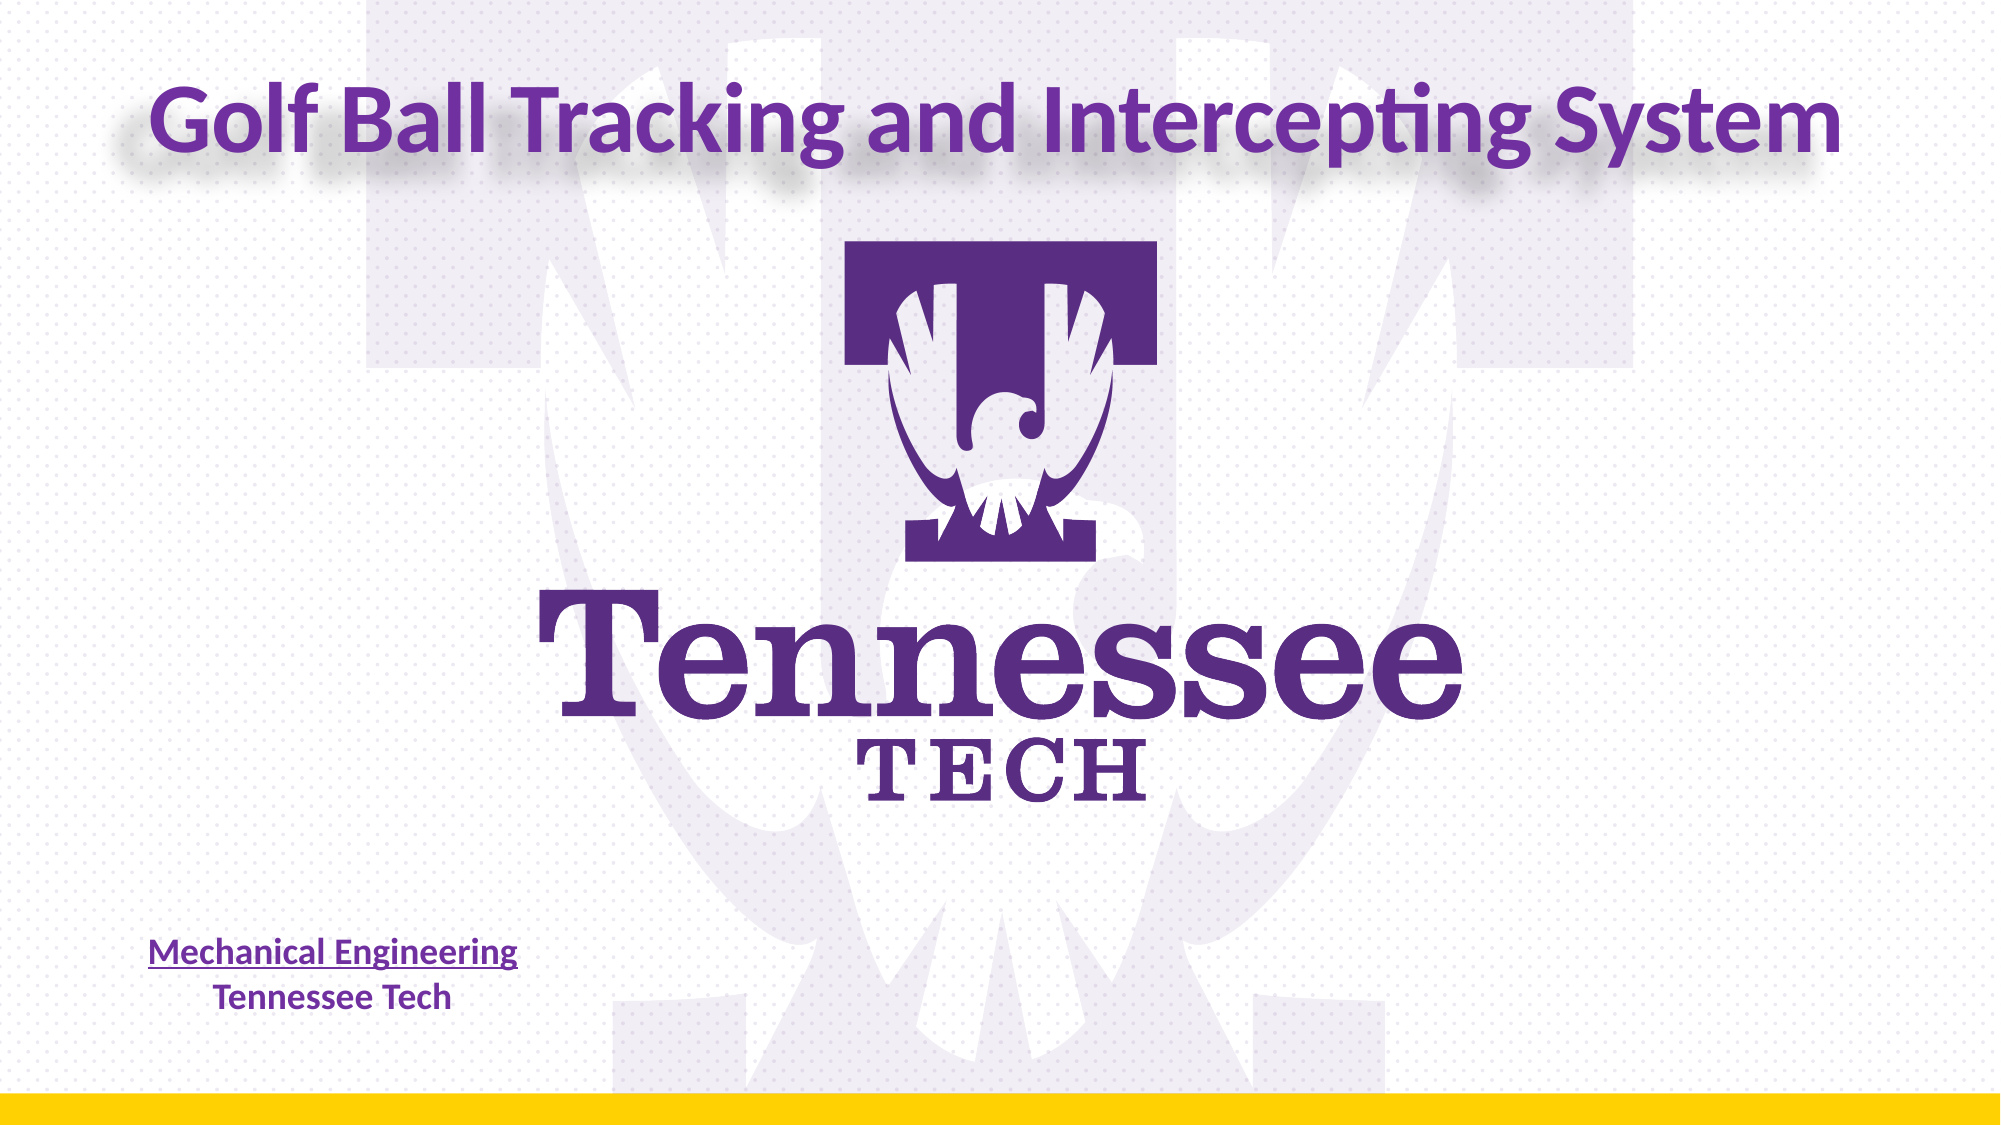

Golf Ball Tracking and Intercepting System

Mechanical Engineering
Tennessee Tech